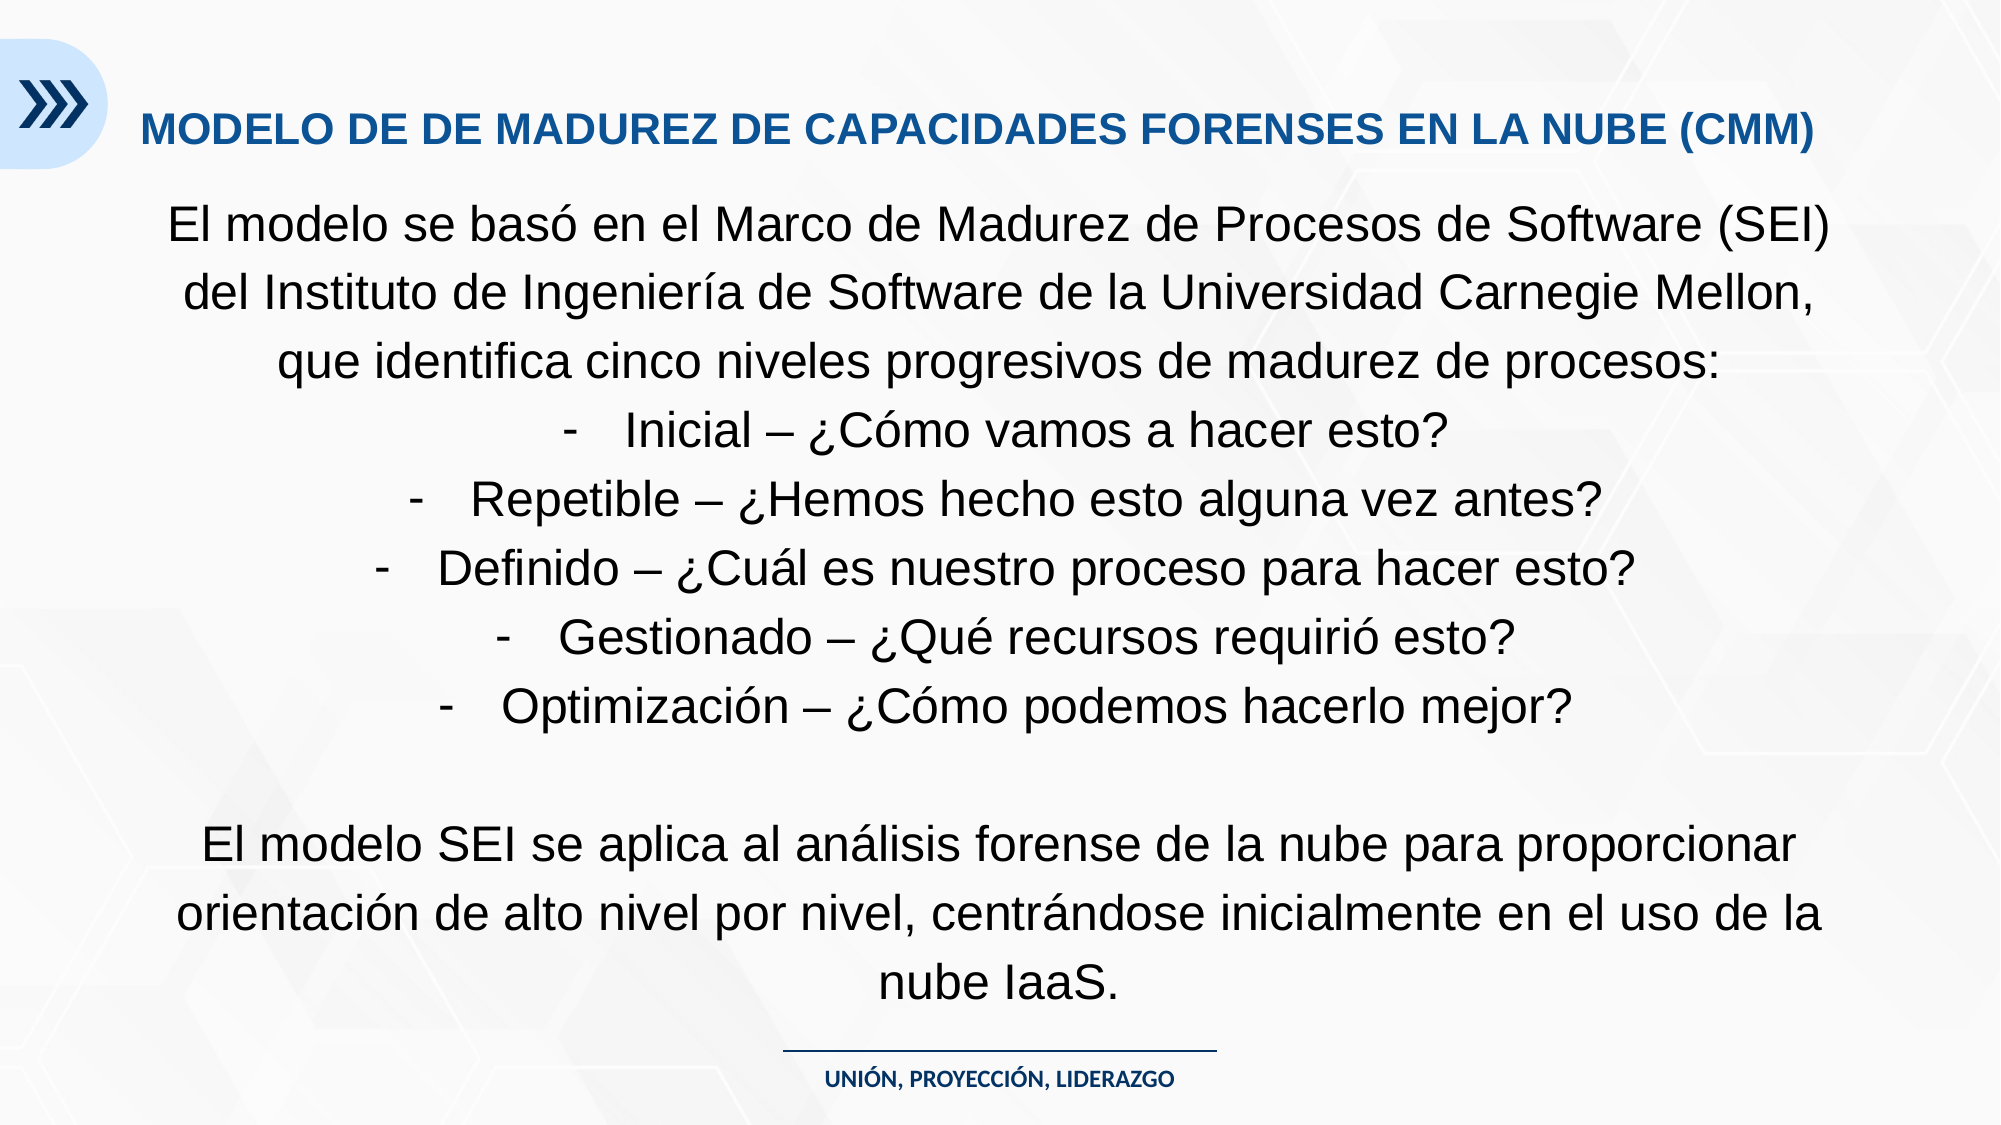

MODELO DE DE MADUREZ DE CAPACIDADES FORENSES EN LA NUBE (CMM)
El modelo se basó en el Marco de Madurez de Procesos de Software (SEI) del Instituto de Ingeniería de Software de la Universidad Carnegie Mellon, que identifica cinco niveles progresivos de madurez de procesos:
Inicial – ¿Cómo vamos a hacer esto?
Repetible – ¿Hemos hecho esto alguna vez antes?
Definido – ¿Cuál es nuestro proceso para hacer esto?
Gestionado – ¿Qué recursos requirió esto?
Optimización – ¿Cómo podemos hacerlo mejor?

El modelo SEI se aplica al análisis forense de la nube para proporcionar orientación de alto nivel por nivel, centrándose inicialmente en el uso de la nube IaaS.